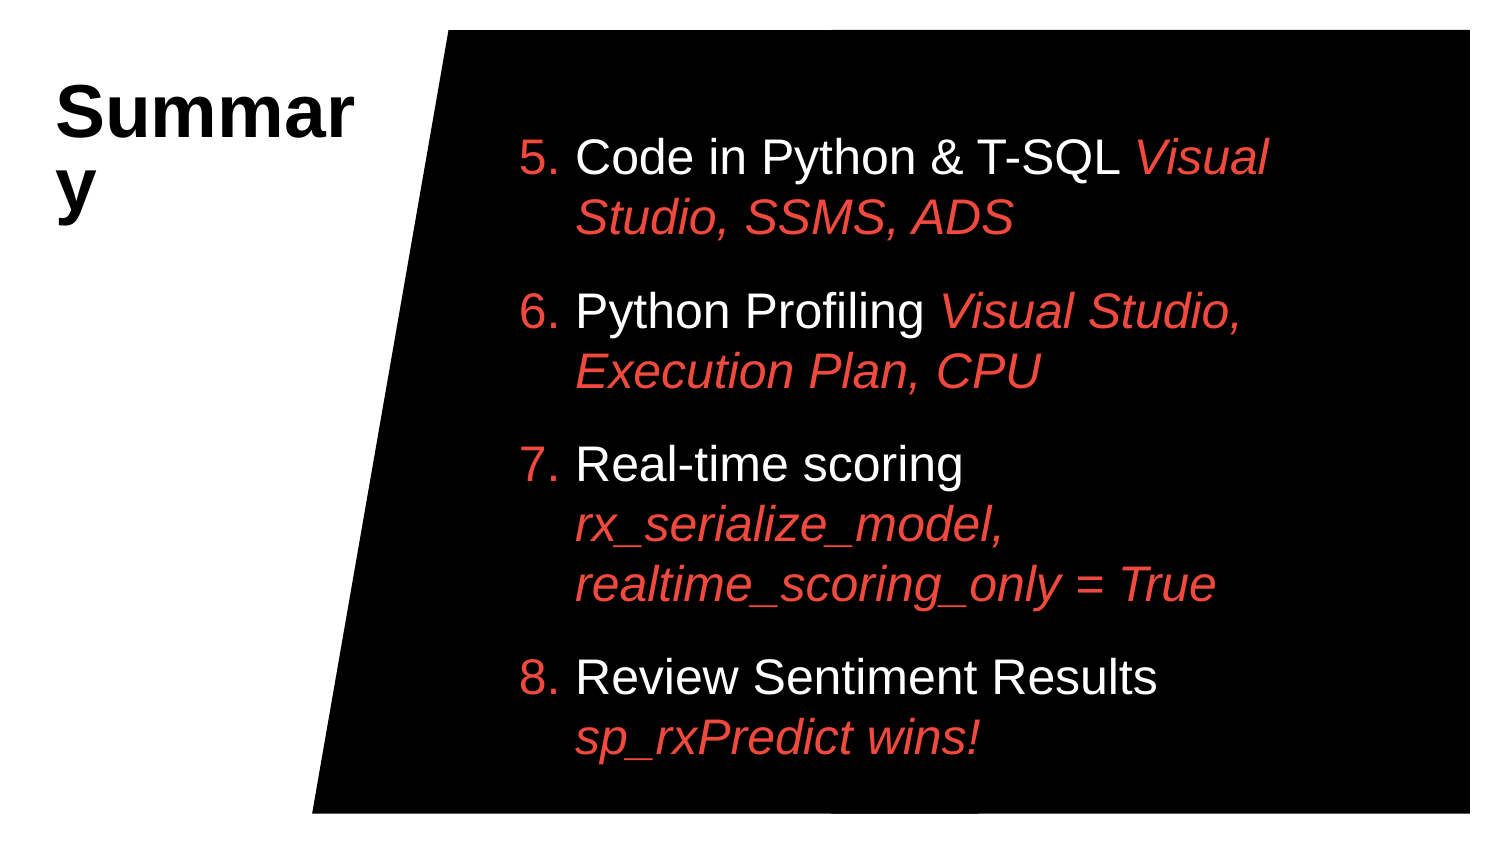

# Summary
Code in Python & T-SQL Visual Studio, SSMS, ADS
Python Profiling Visual Studio, Execution Plan, CPU
Real-time scoring rx_serialize_model, realtime_scoring_only = True
Review Sentiment Results sp_rxPredict wins!